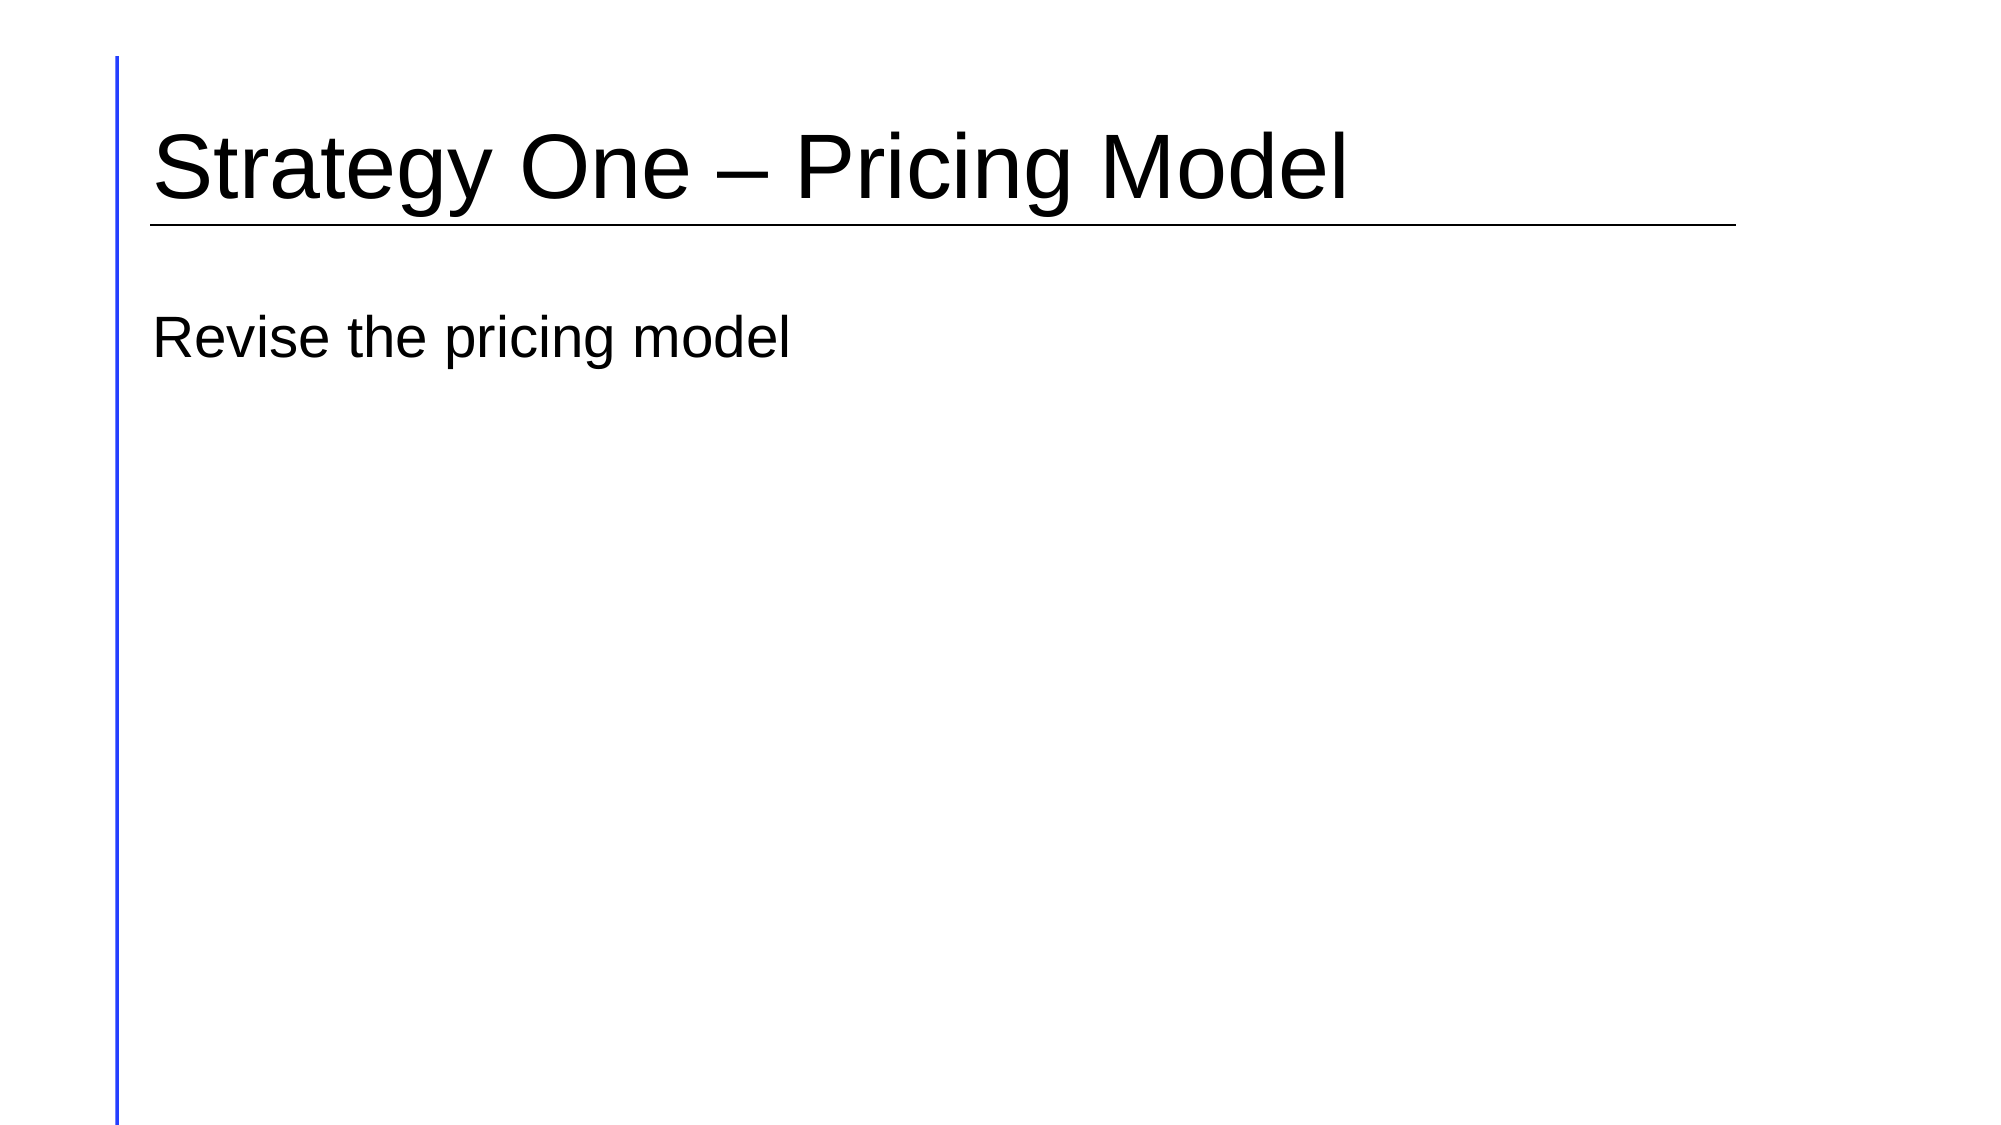

# Strategy One – Pricing Model
Revise the pricing model